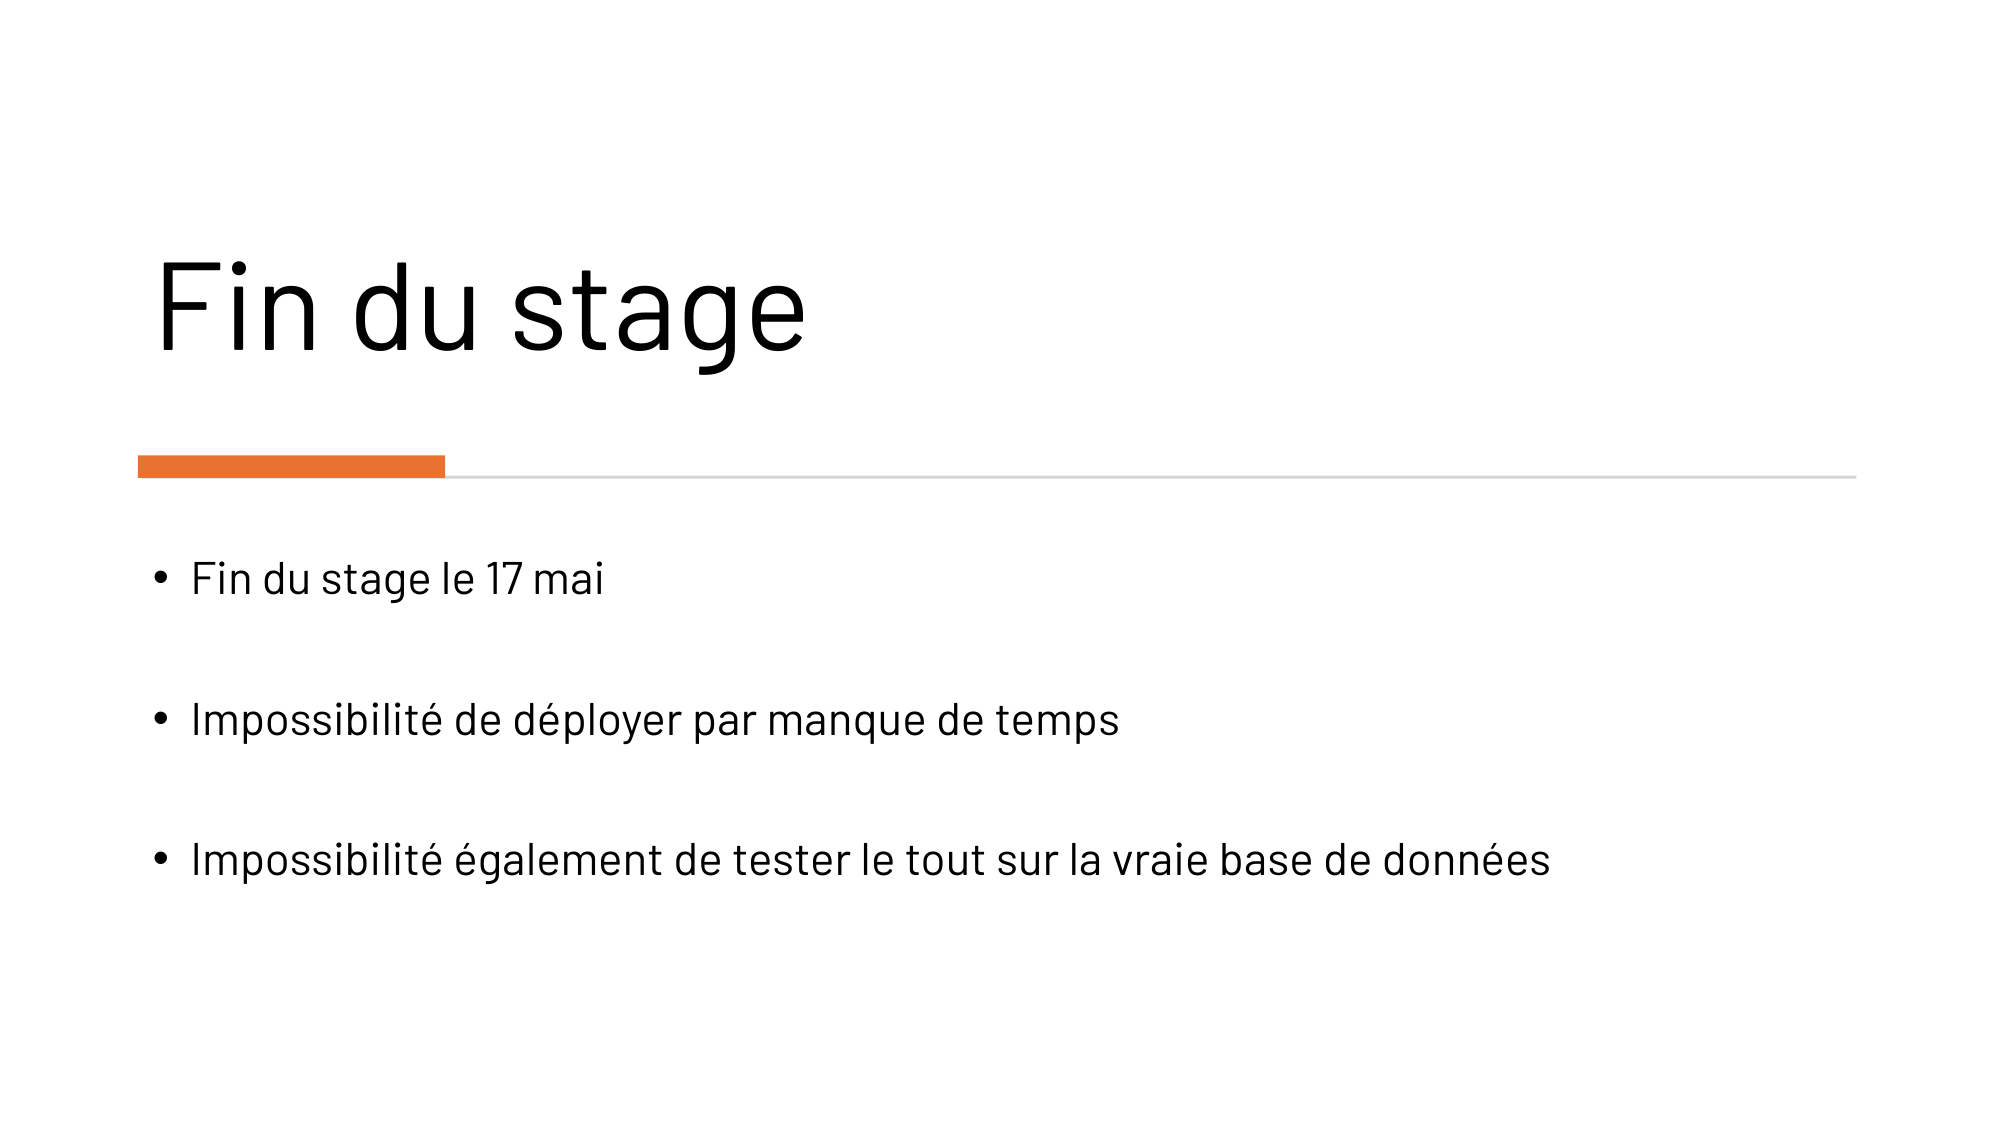

# Fin du stage

Fin du stage le 17 mai

Impossibilité de déployer par manque de temps

Impossibilité également de tester le tout sur la vraie base de données